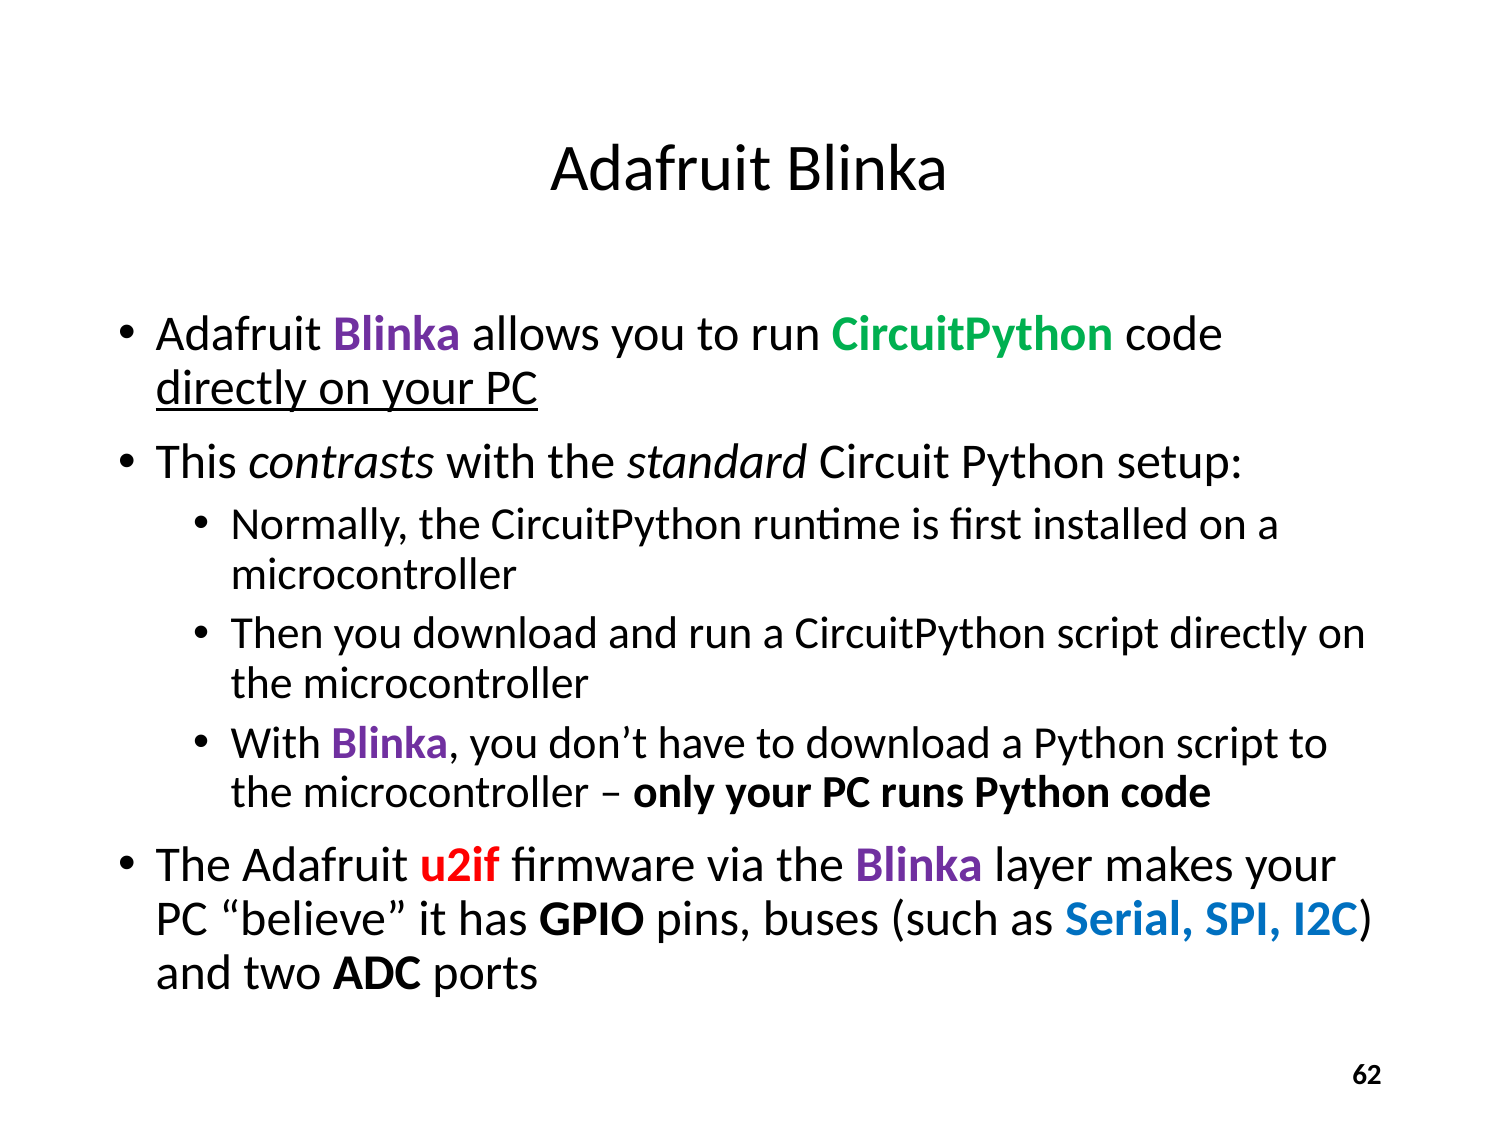

# Adafruit Blinka
Adafruit Blinka allows you to run CircuitPython code directly on your PC
This contrasts with the standard Circuit Python setup:
Normally, the CircuitPython runtime is first installed on a microcontroller
Then you download and run a CircuitPython script directly on the microcontroller
With Blinka, you don’t have to download a Python script to the microcontroller – only your PC runs Python code
The Adafruit u2if firmware via the Blinka layer makes your PC “believe” it has GPIO pins, buses (such as Serial, SPI, I2C) and two ADC ports
62